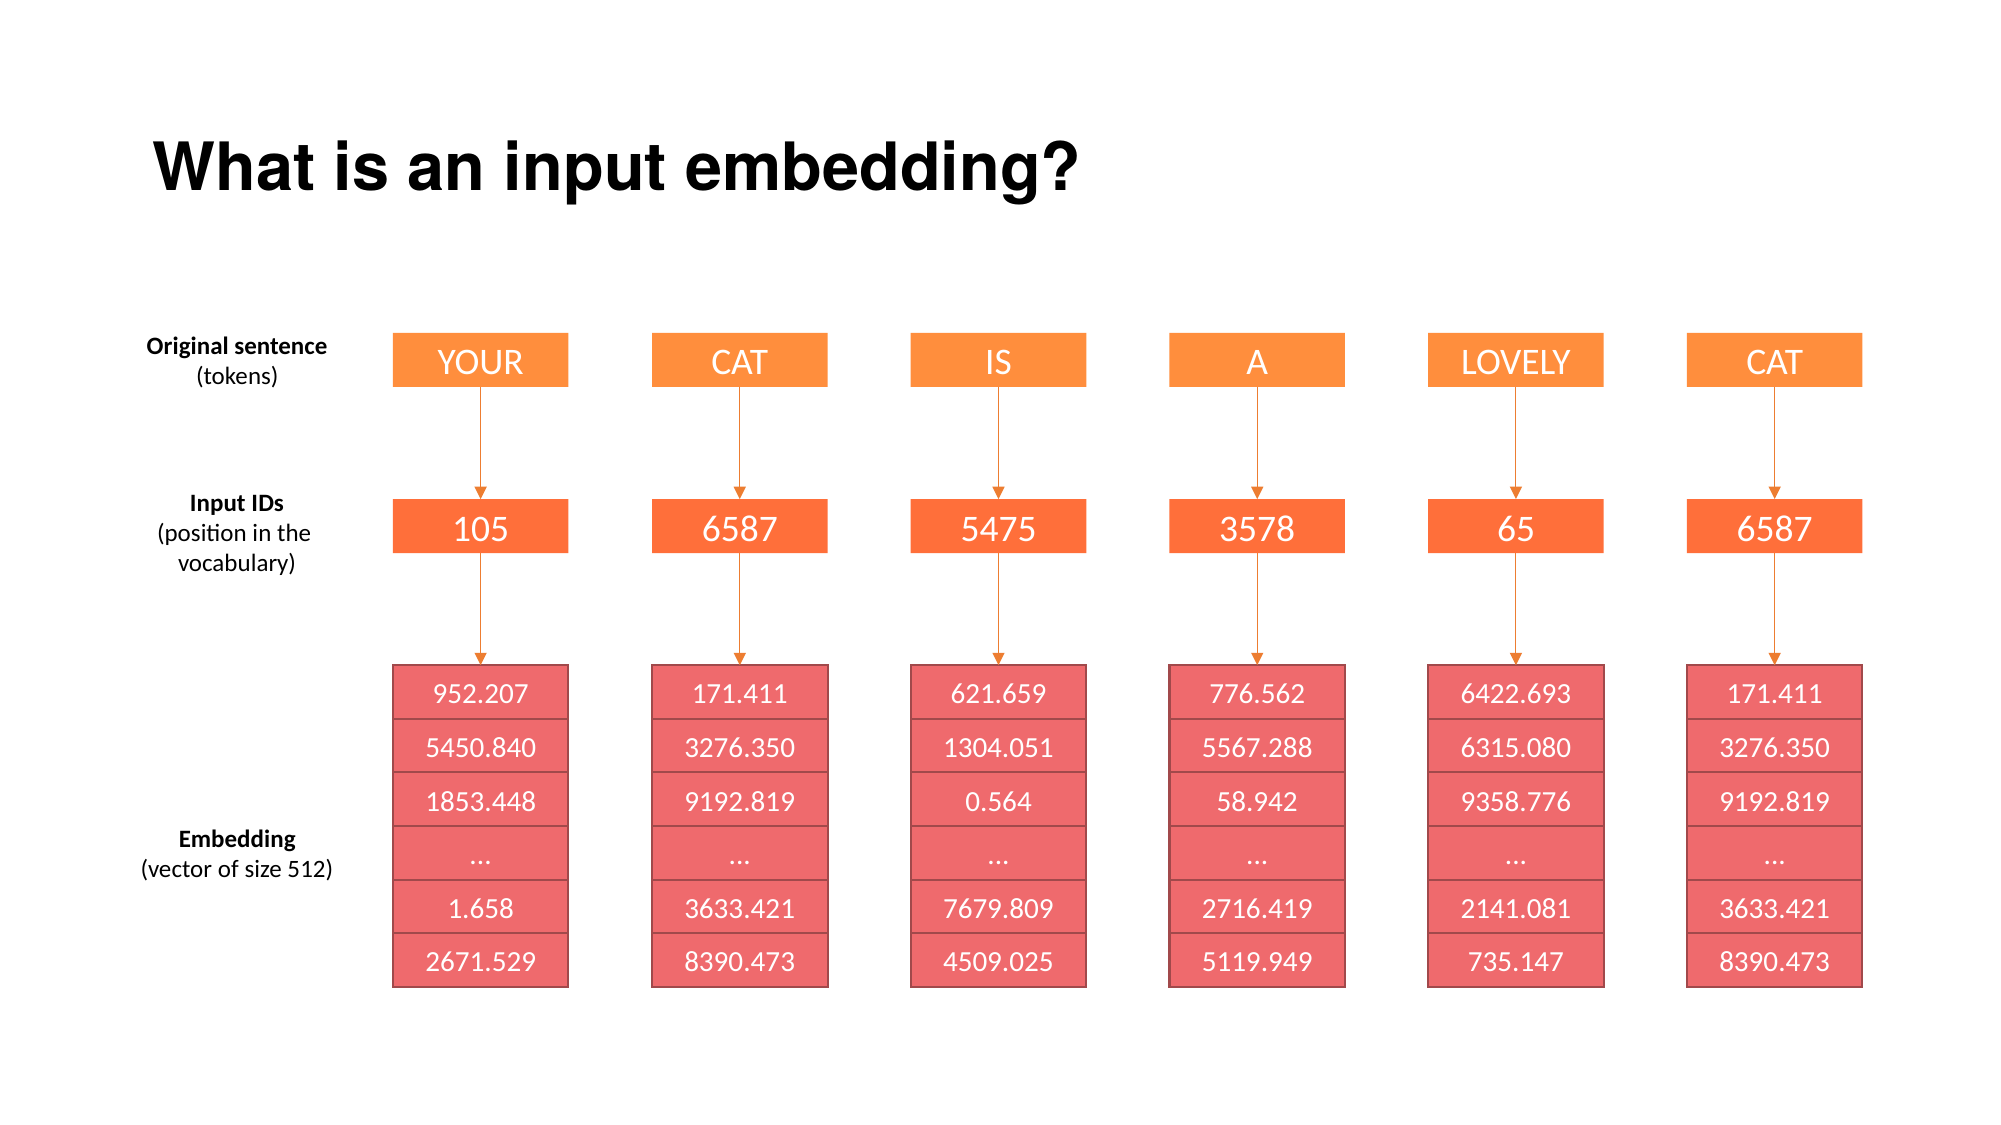

# What is an input embedding?
Original sentence
(tokens)
YOUR
CAT
IS
A
LOVELY
CAT
105
6587
5475
3578
65
6587
952.207
171.411
621.659
776.562
6422.693
171.411
5450.840
3276.350
1304.051
5567.288
6315.080
3276.350
1853.448
9192.819
0.564
58.942
9358.776
9192.819
...
...
...
...
...
...
1.658
3633.421
7679.809
2716.419
2141.081
3633.421
2671.529
8390.473
4509.025
5119.949
735.147
8390.473
Input IDs
(position in the
vocabulary)
Embedding
(vector of size 512)